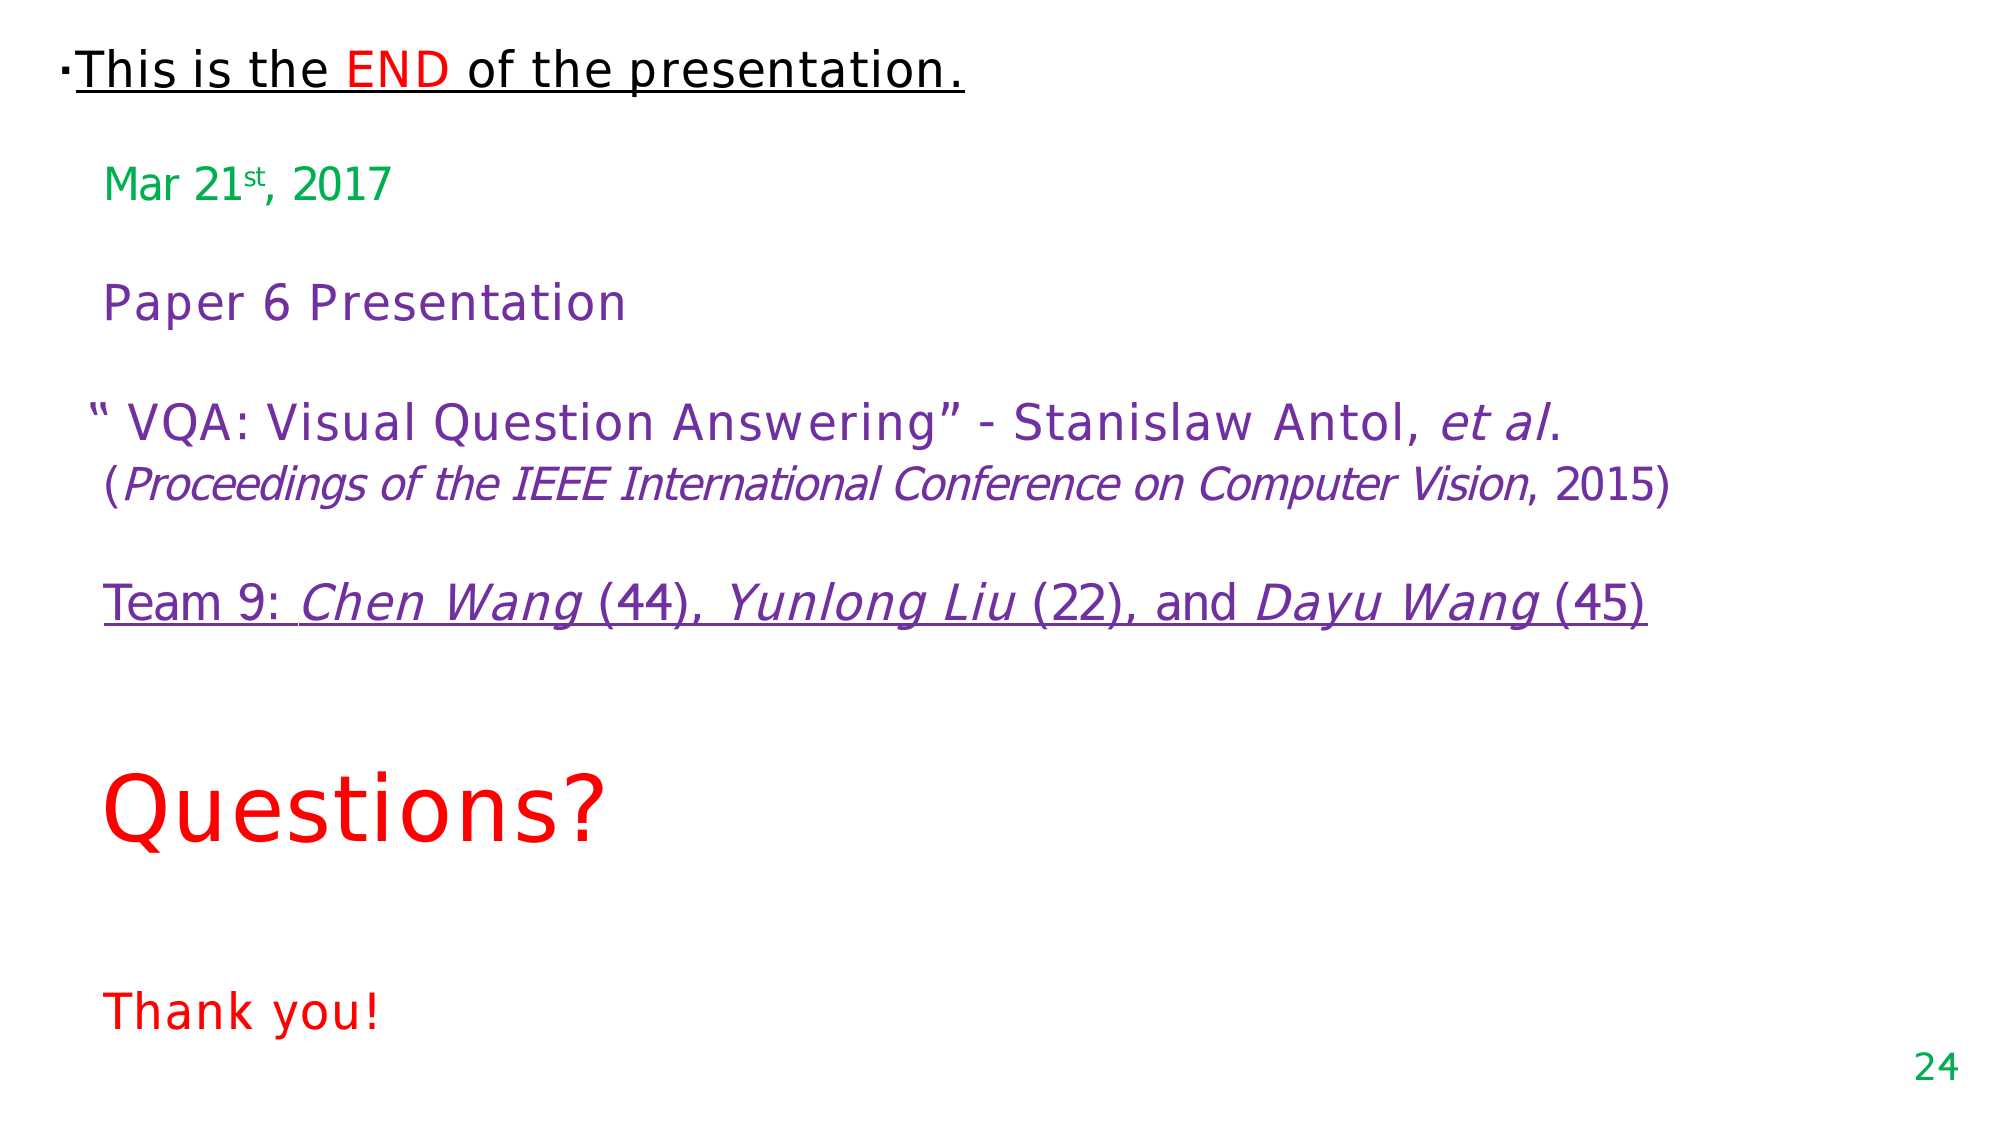

·This is the END of the presentation.
#
　Mar 21st, 2017

　Paper 6 Presentation

　“VQA: Visual Question Answering” - Stanislaw Antol, et al.
　(Proceedings of the IEEE International Conference on Computer Vision, 2015)

　Team 9: Chen Wang (44), Yunlong Liu (22), and Dayu Wang (45)

　Questions?

　Thank you!
24